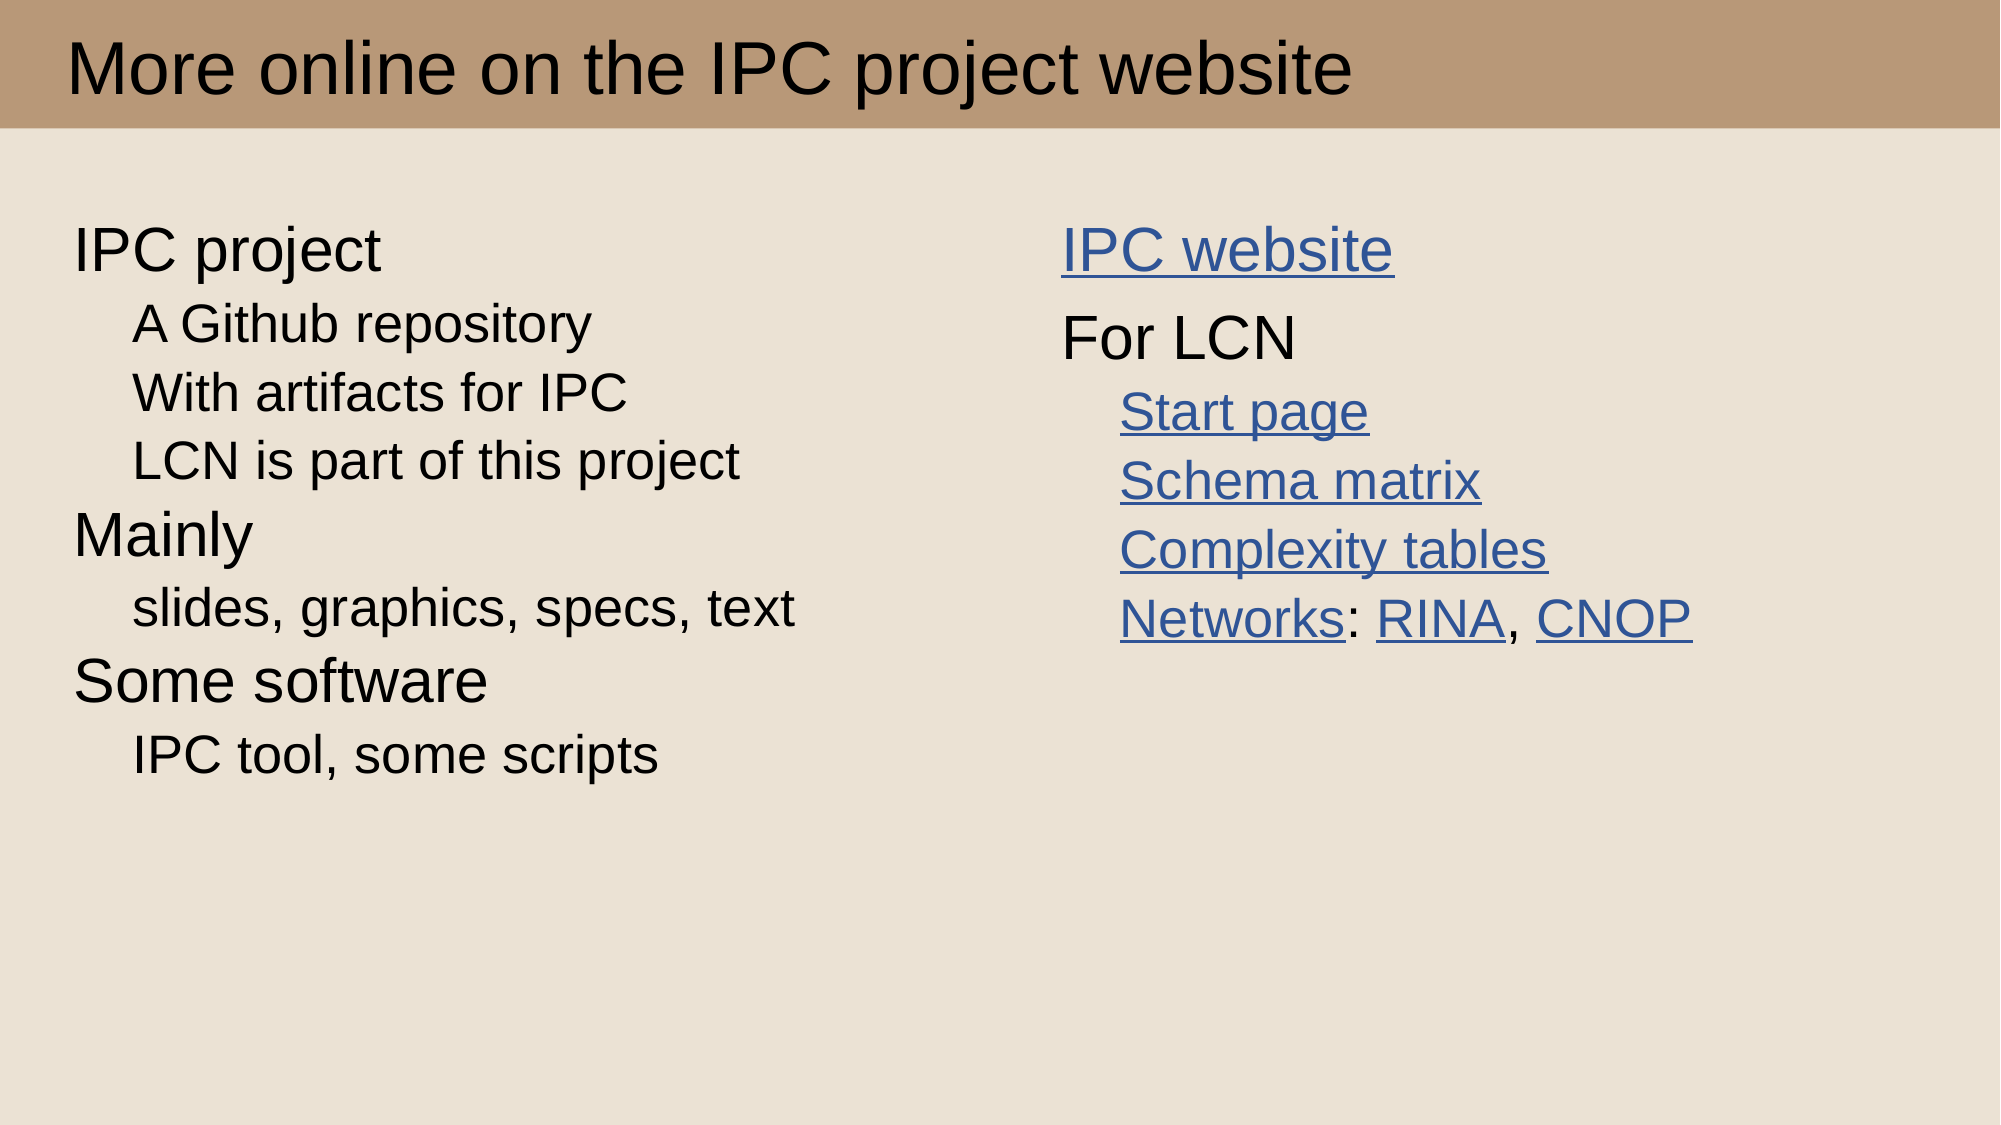

# More online on the IPC project website
IPC project
A Github repository
With artifacts for IPC
LCN is part of this project
Mainly
slides, graphics, specs, text
Some software
IPC tool, some scripts

IPC website
For LCN
Start page
Schema matrix
Complexity tables
Networks: RINA, CNOP